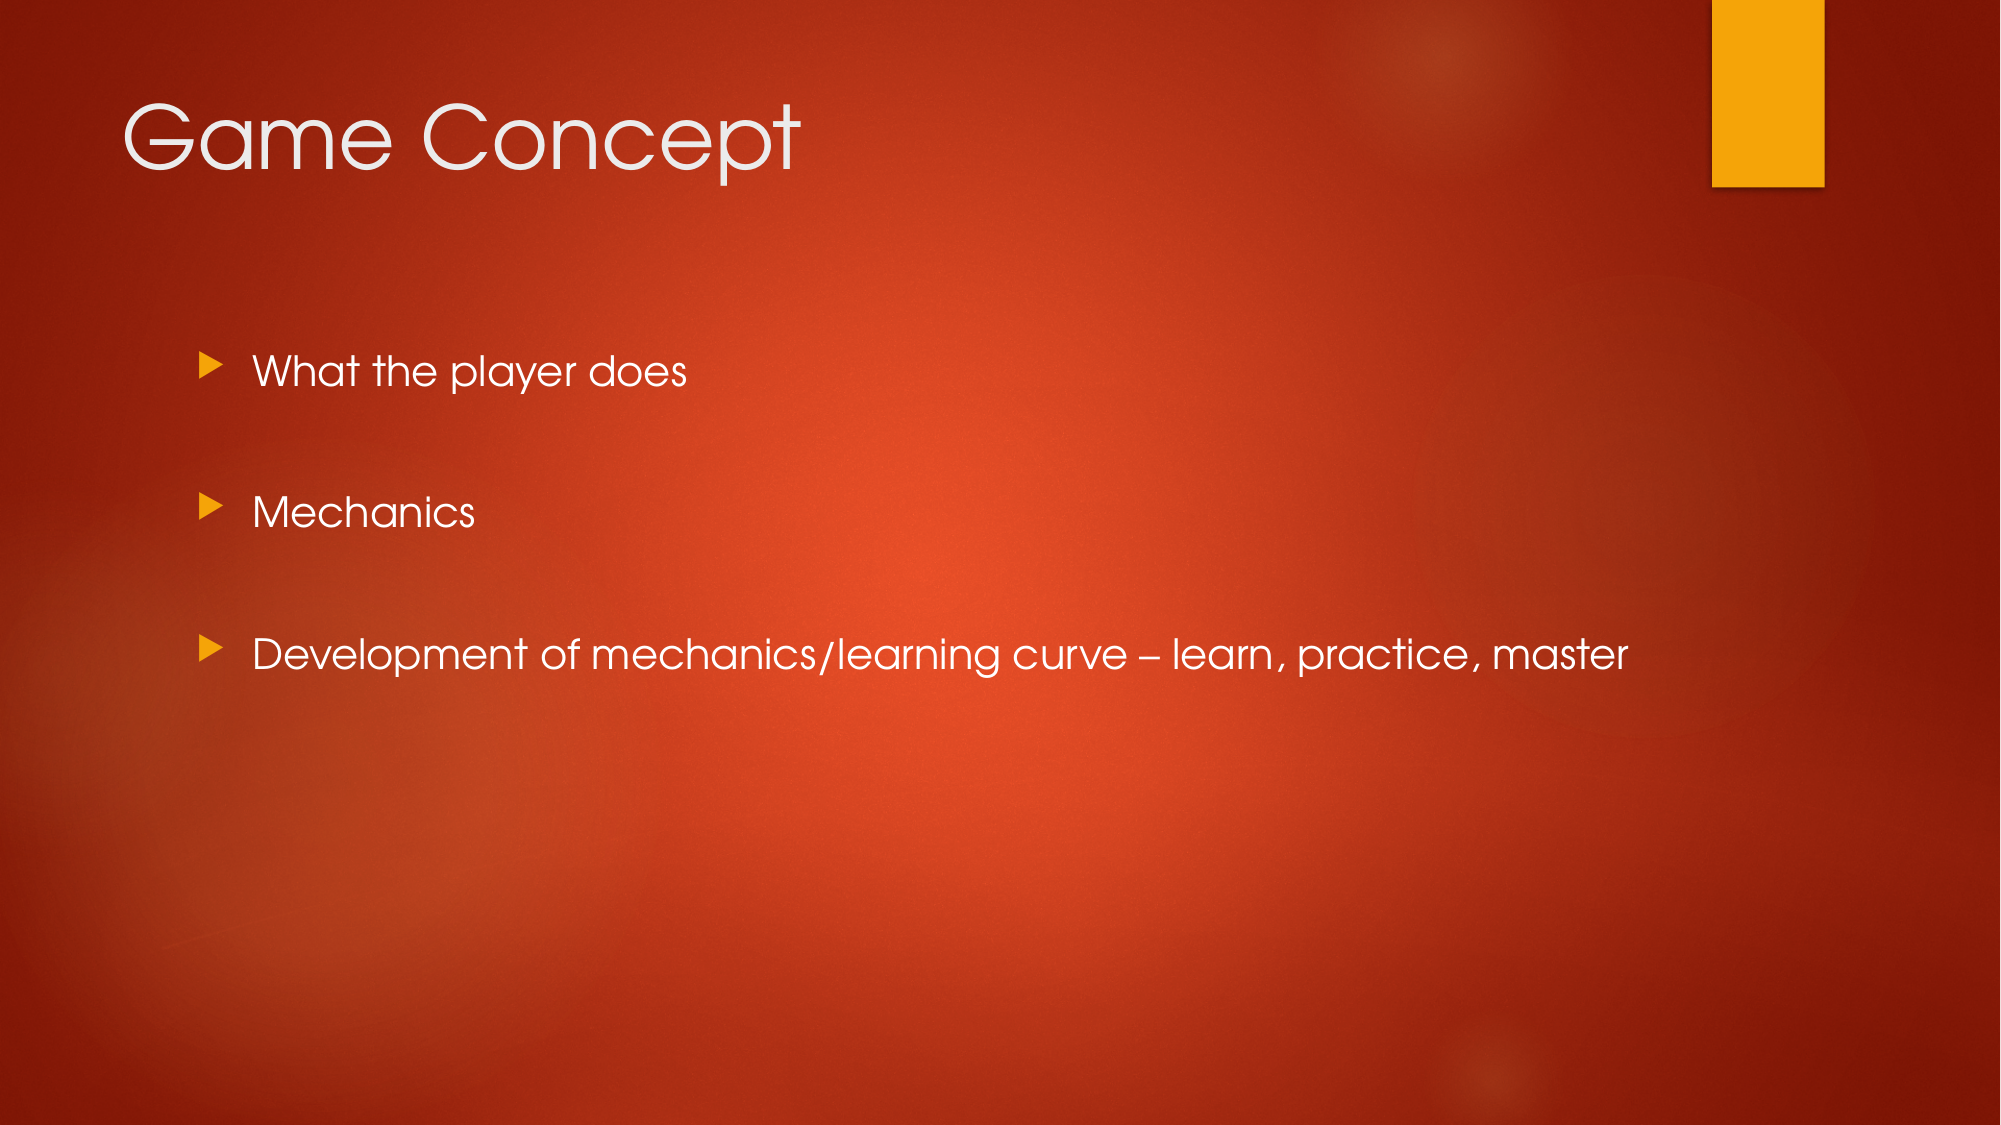

# Game Concept
What the player does

Mechanics

Development of mechanics/learning curve – learn, practice, master